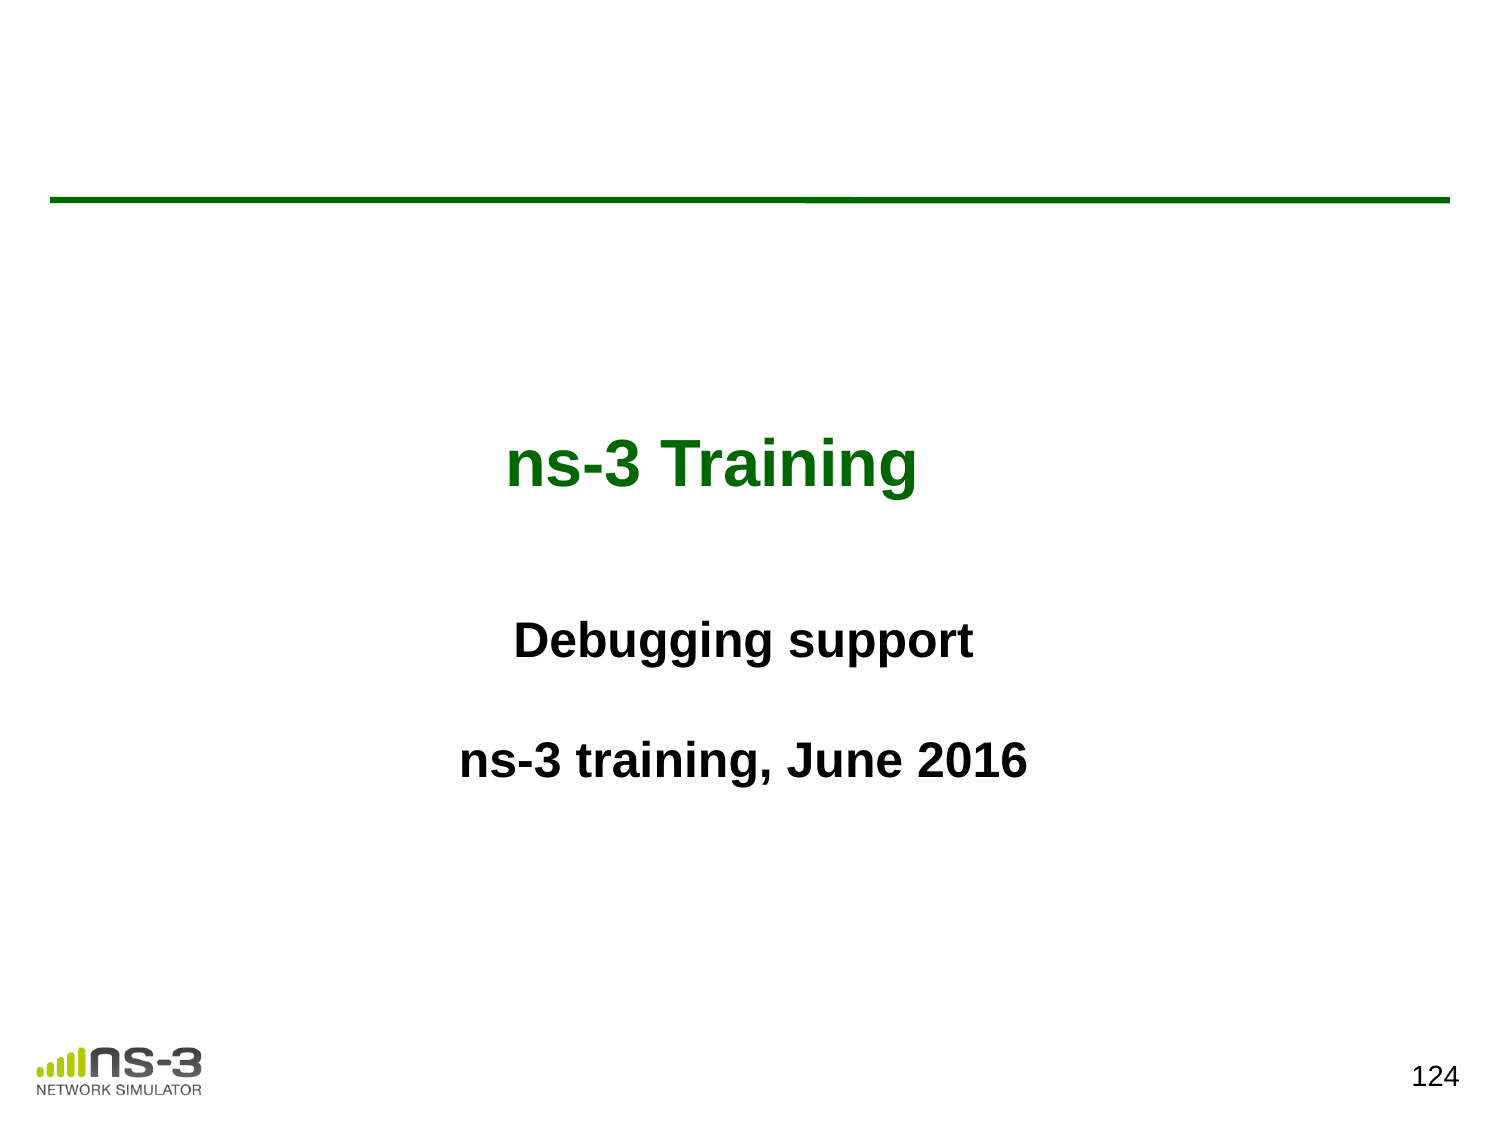

ns-3 Training

Debugging support

ns-3 training, June 2016
124